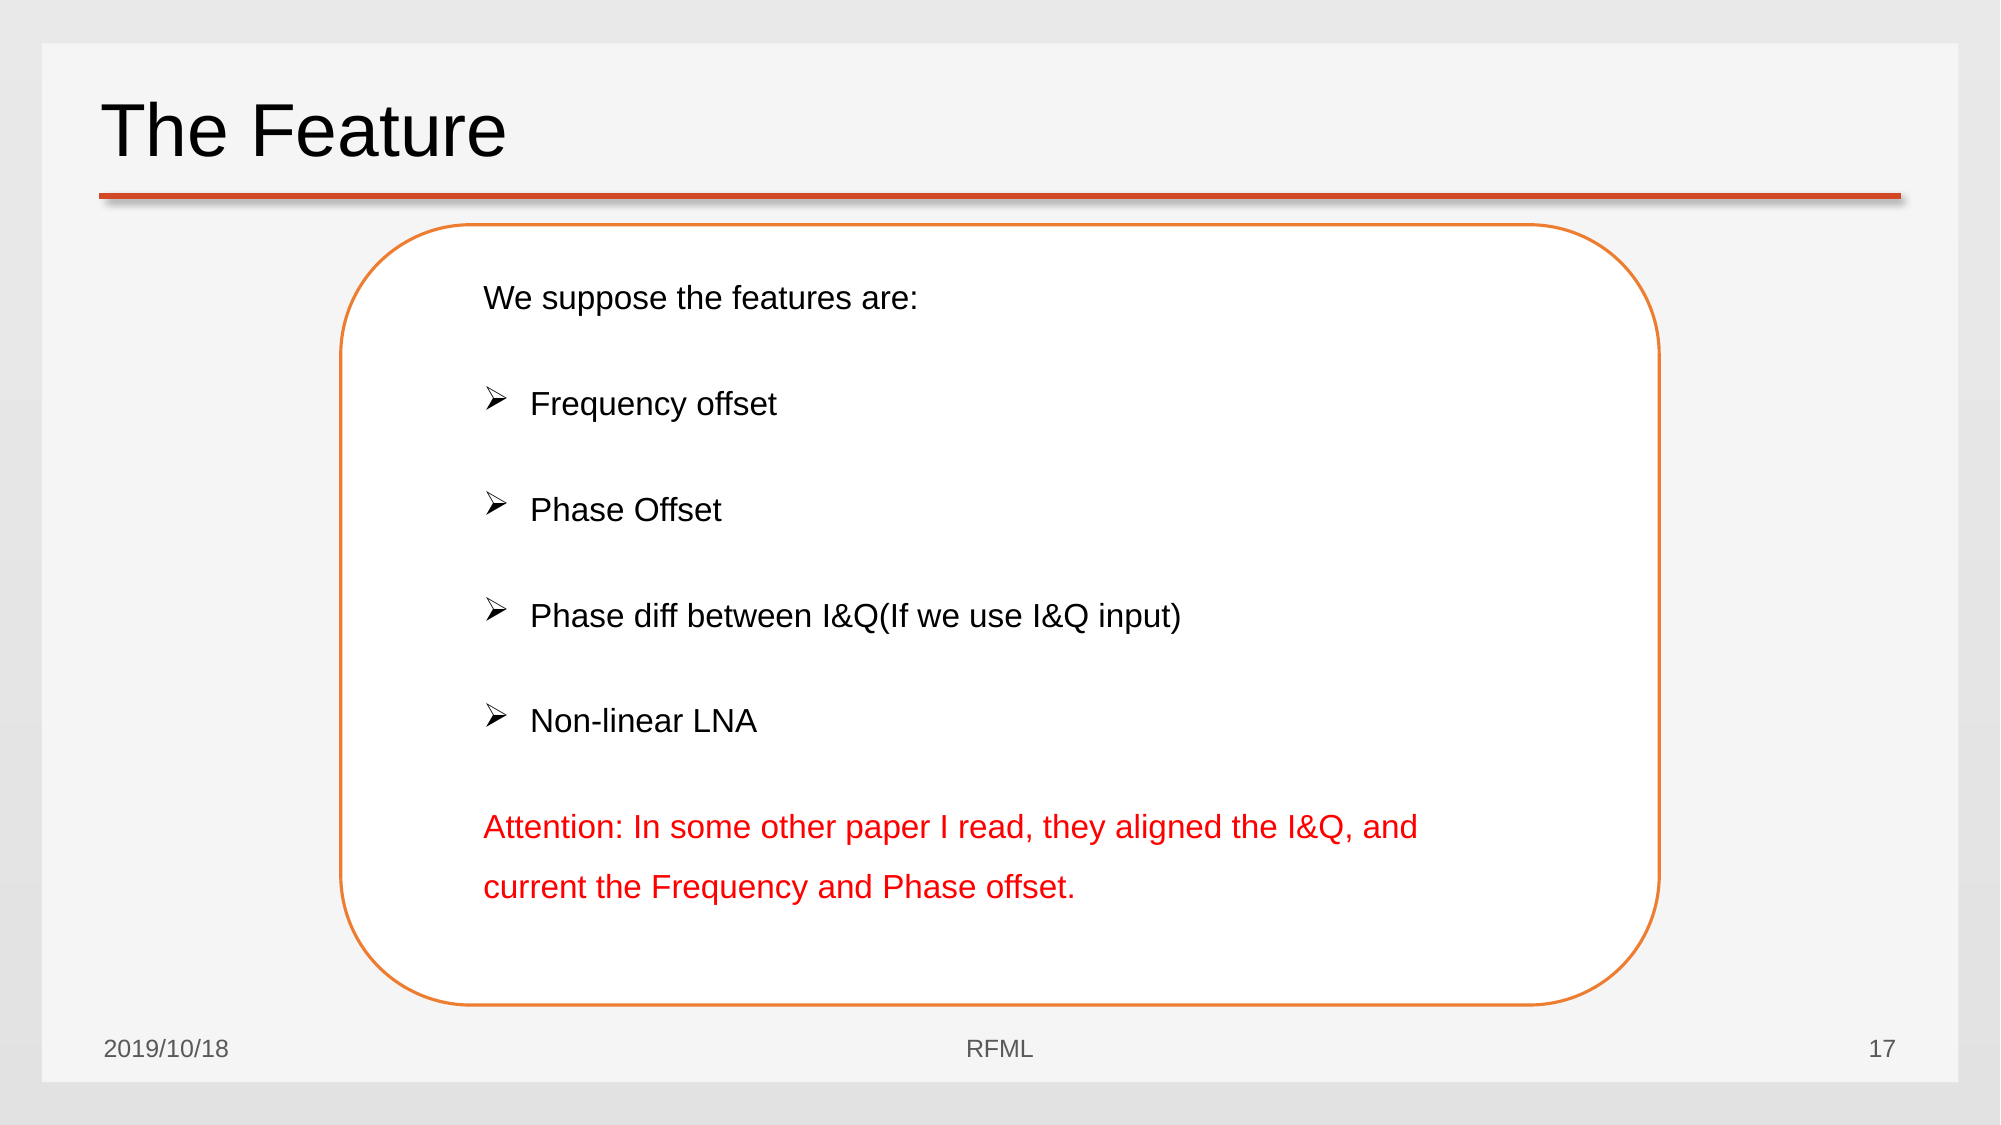

# The Feature
We suppose the features are:
Frequency offset
Phase Offset
Phase diff between I&Q(If we use I&Q input)
Non-linear LNA
Attention: In some other paper I read, they aligned the I&Q, and current the Frequency and Phase offset.

2019/10/18
RFML
17